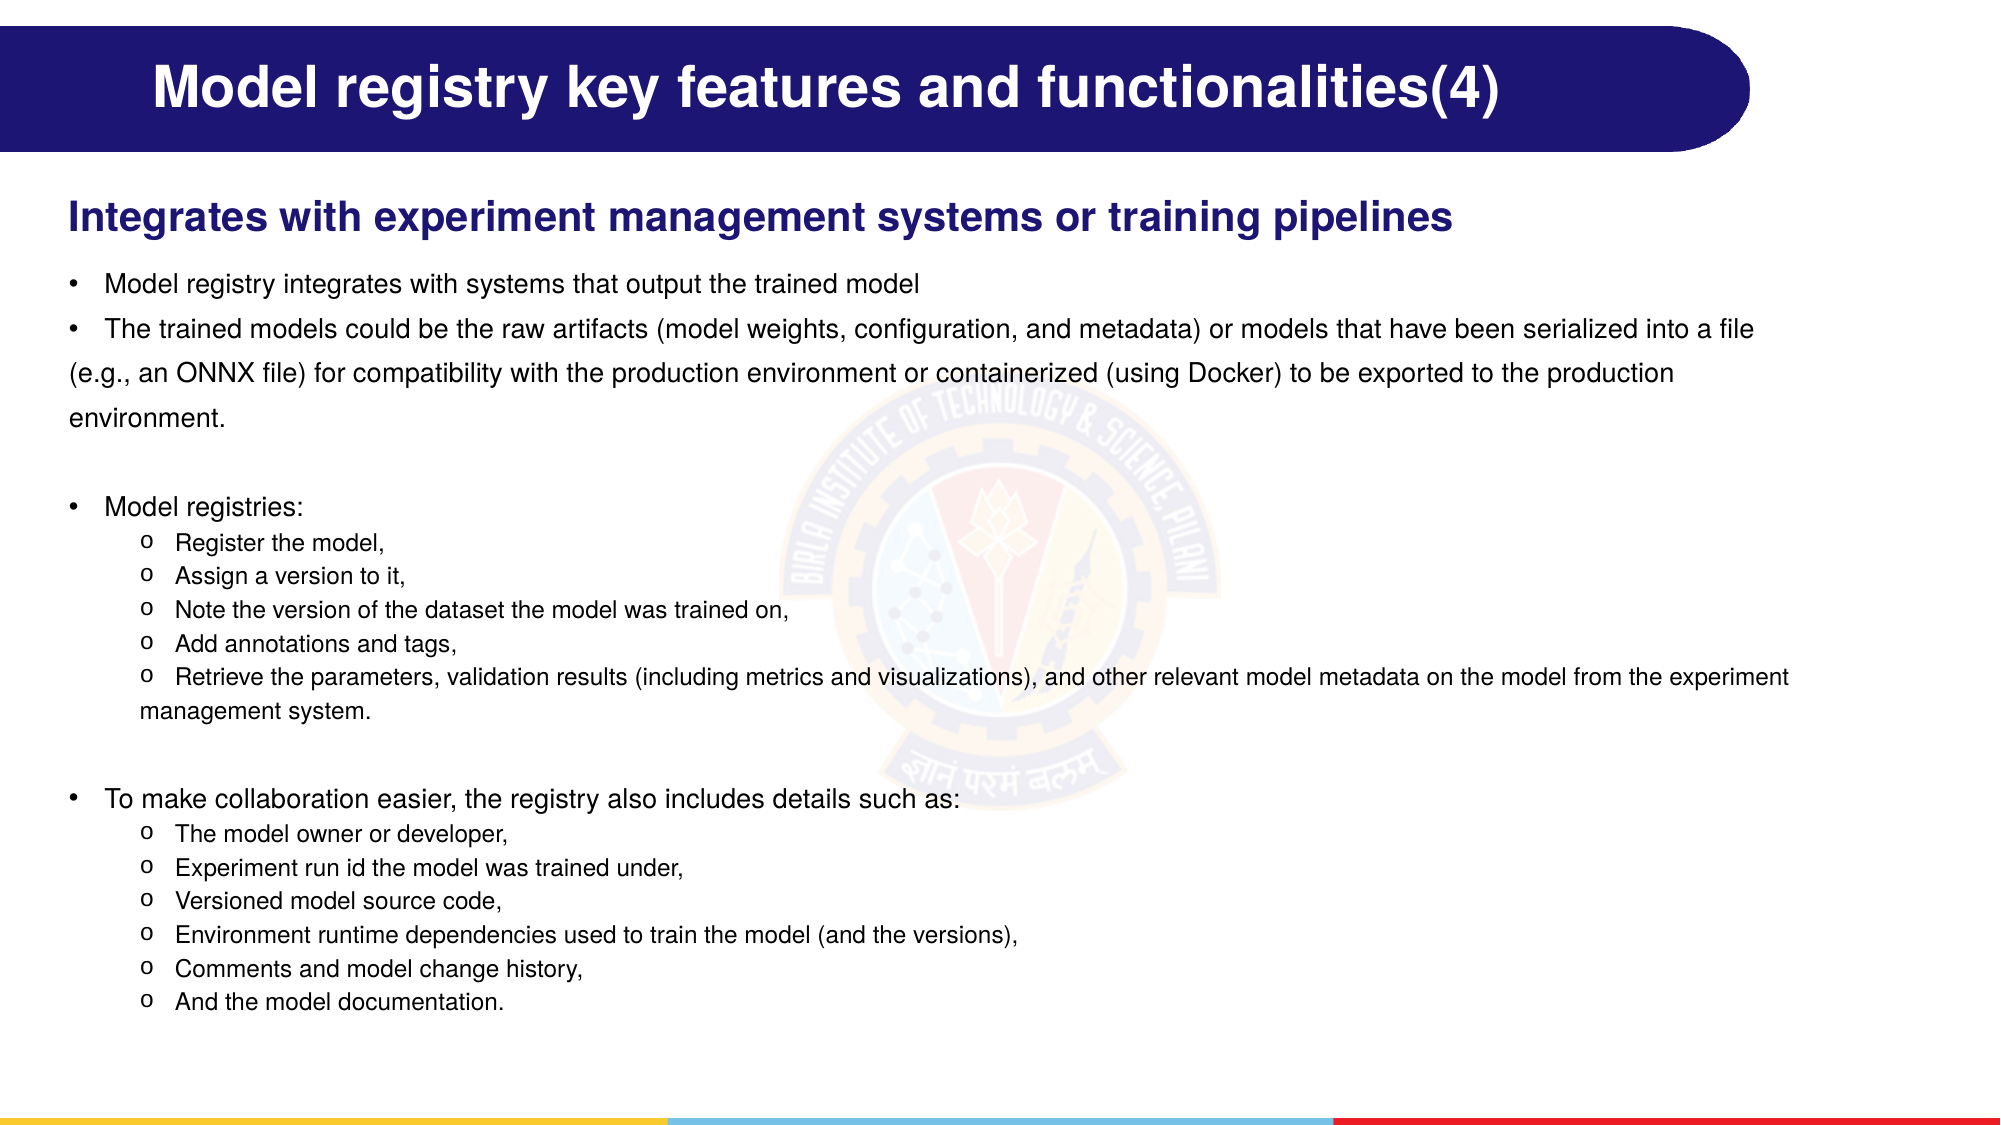

# Model registry key features and functionalities(4)
Integrates with experiment management systems or training pipelines
Model registry integrates with systems that output the trained model
The trained models could be the raw artifacts (model weights, configuration, and metadata) or models that have been serialized into a file
(e.g., an ONNX file) for compatibility with the production environment or containerized (using Docker) to be exported to the production
environment.

Model registries:
Register the model,
Assign a version to it,
Note the version of the dataset the model was trained on,
Add annotations and tags,
Retrieve the parameters, validation results (including metrics and visualizations), and other relevant model metadata on the model from the experiment
management system.

To make collaboration easier, the registry also includes details such as:
The model owner or developer,
Experiment run id the model was trained under,
Versioned model source code,
Environment runtime dependencies used to train the model (and the versions),
Comments and model change history,
And the model documentation.